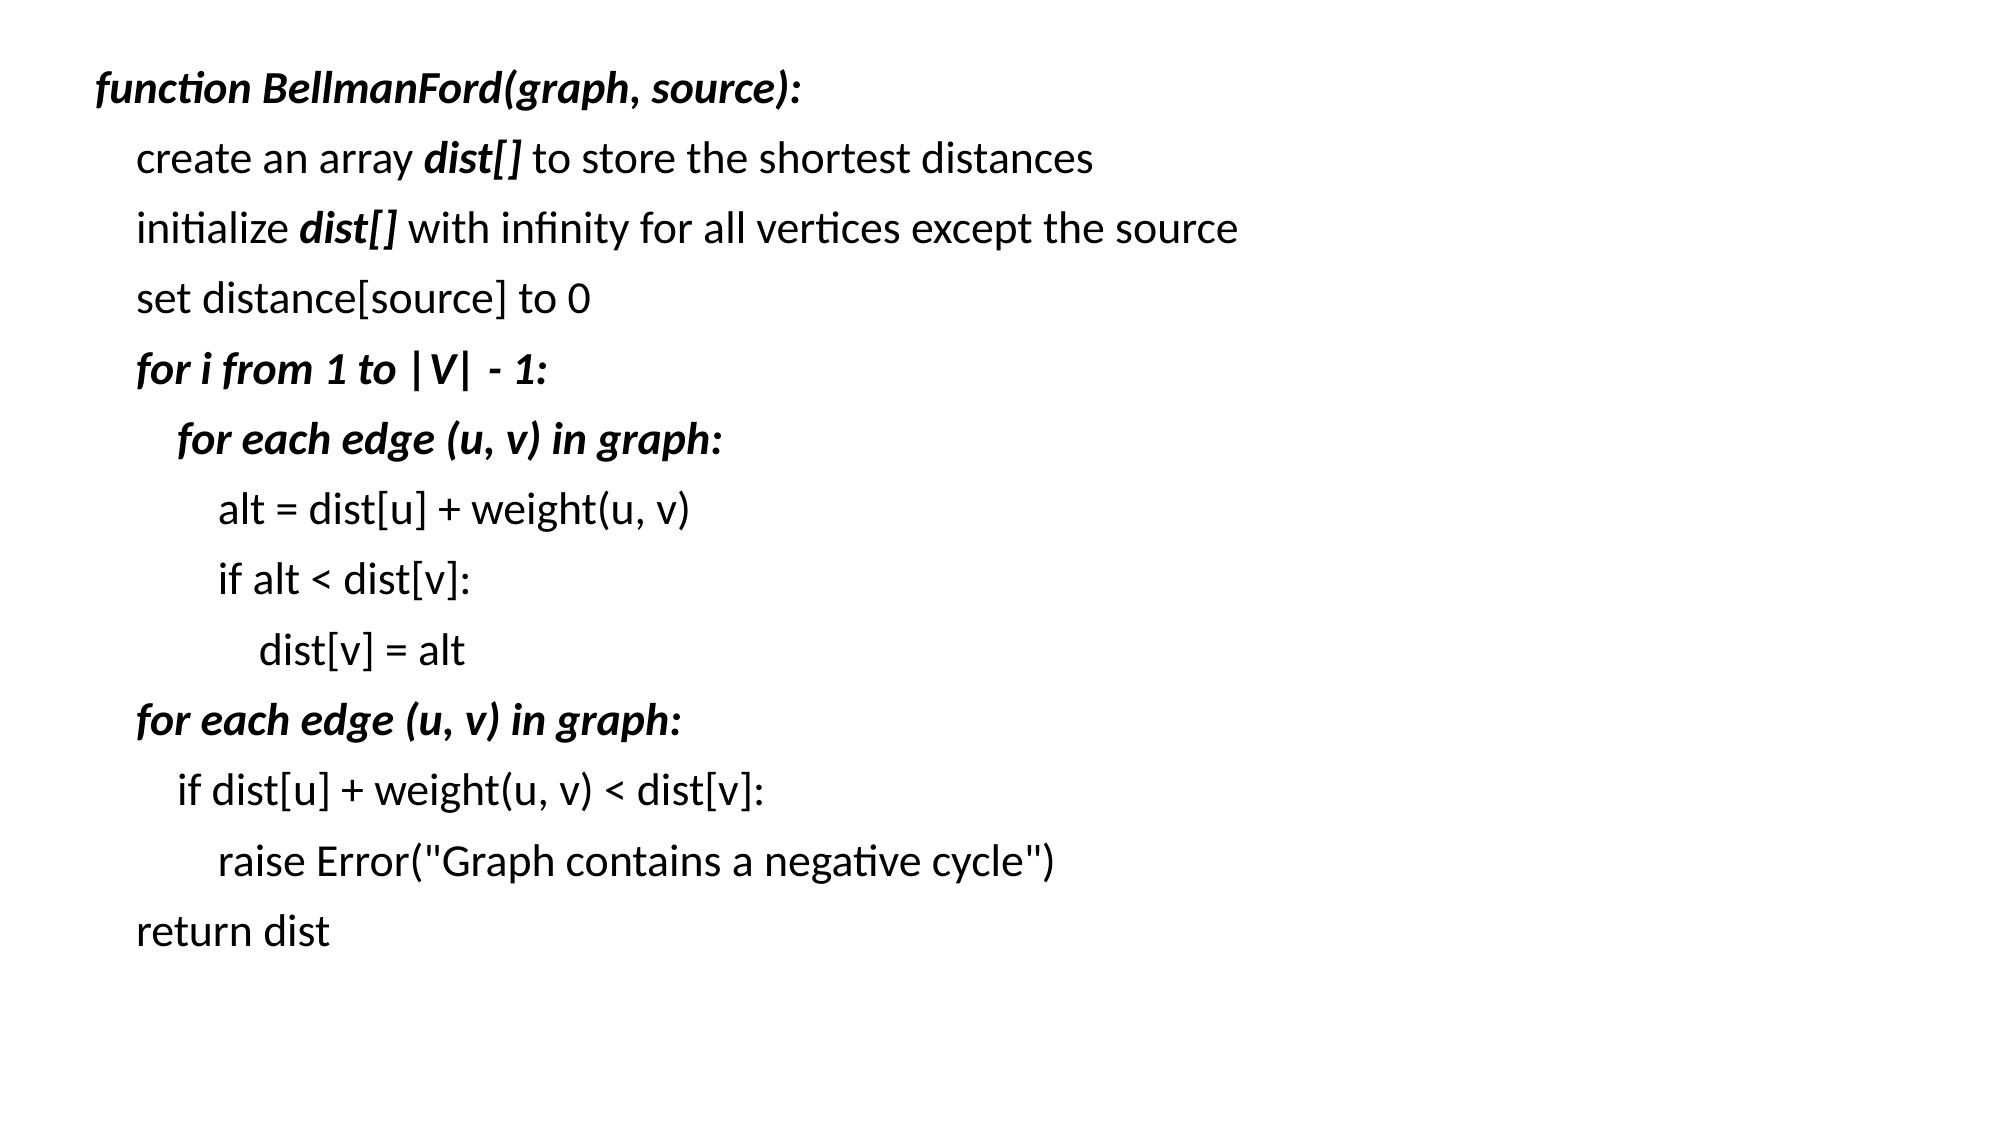

function BellmanFord(graph, source):
    create an array dist[] to store the shortest distances
    initialize dist[] with infinity for all vertices except the source
    set distance[source] to 0
    for i from 1 to |V| - 1:
        for each edge (u, v) in graph:
            alt = dist[u] + weight(u, v)
            if alt < dist[v]:
                dist[v] = alt
    for each edge (u, v) in graph:
        if dist[u] + weight(u, v) < dist[v]:
            raise Error("Graph contains a negative cycle")
    return dist